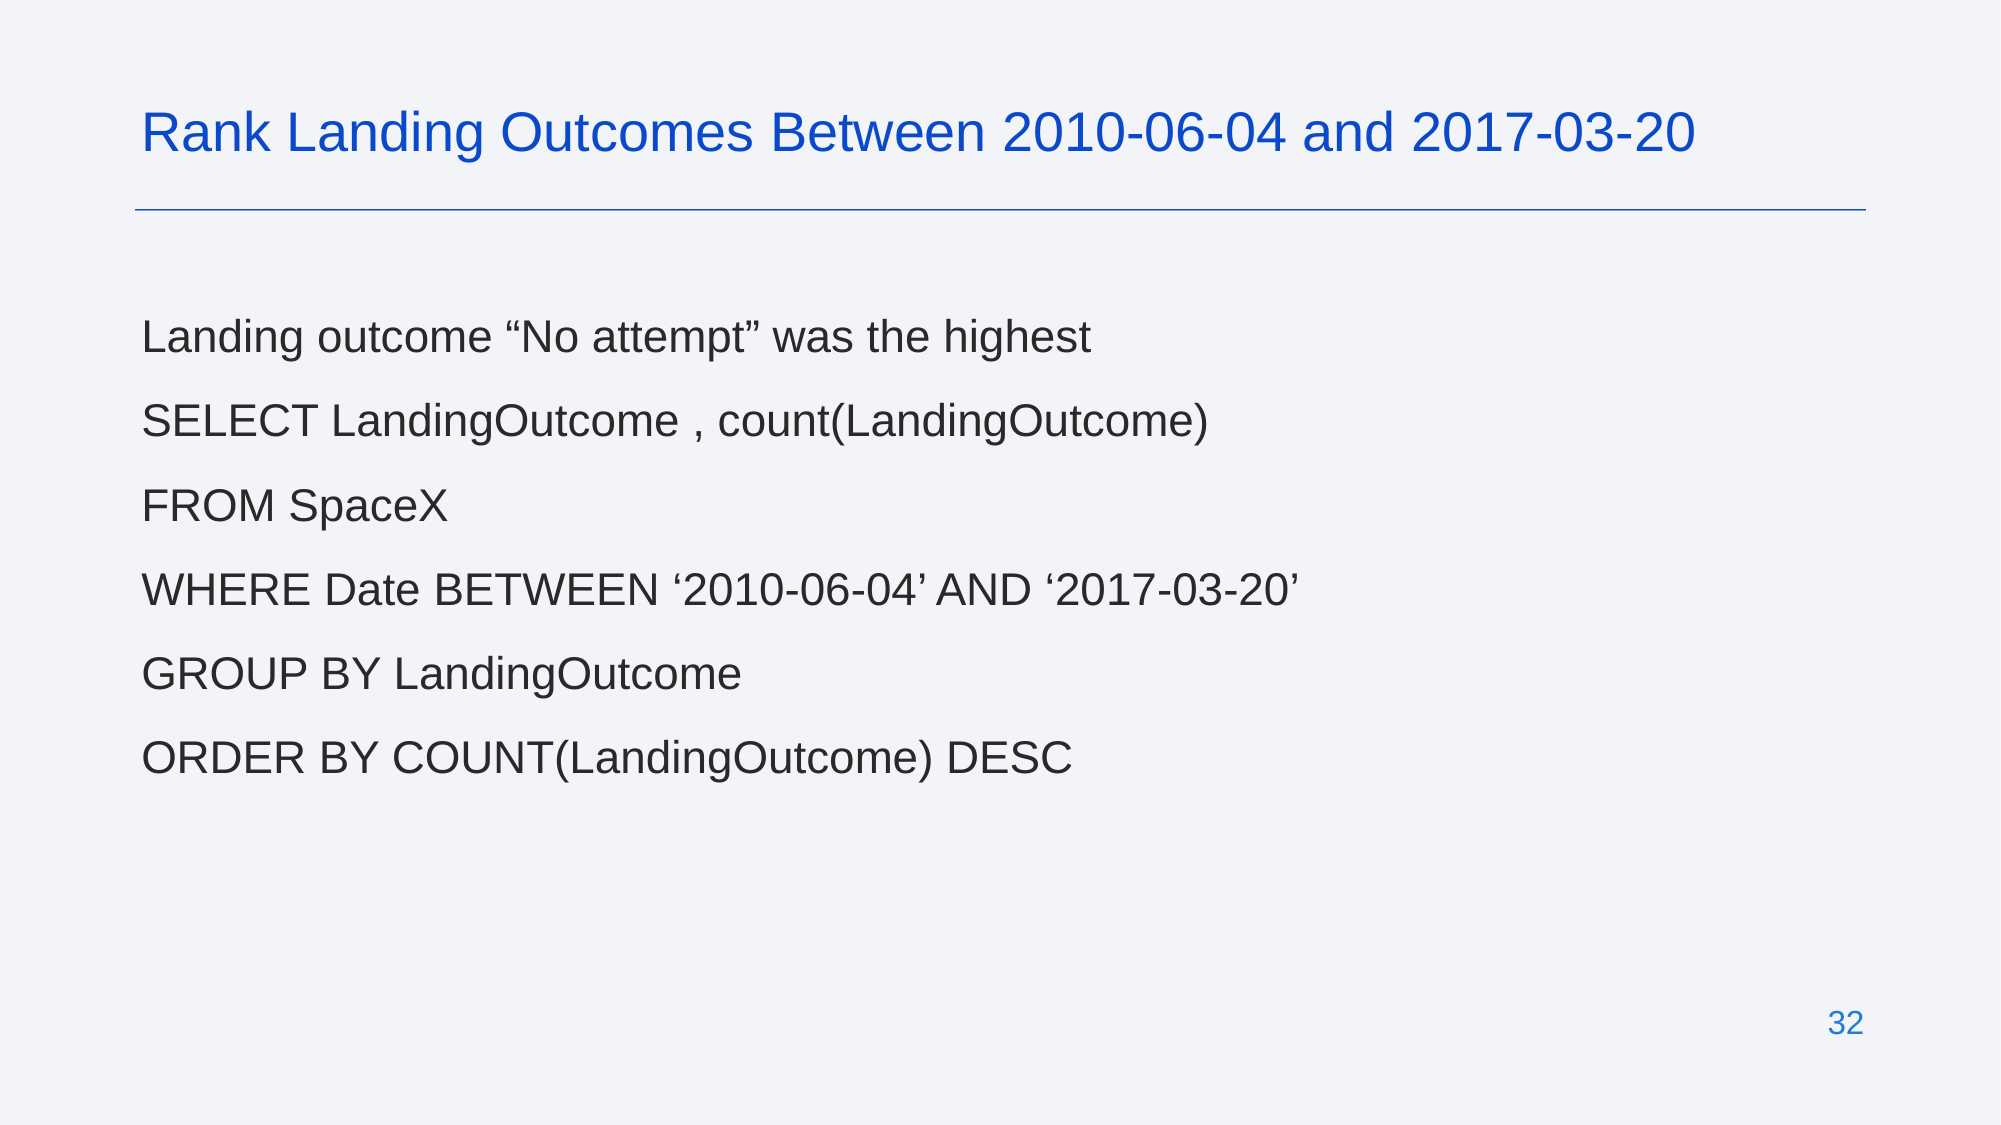

Rank Landing Outcomes Between 2010-06-04 and 2017-03-20
Landing outcome “No attempt” was the highest
SELECT LandingOutcome , count(LandingOutcome)
FROM SpaceX
WHERE Date BETWEEN ‘2010-06-04’ AND ‘2017-03-20’
GROUP BY LandingOutcome
ORDER BY COUNT(LandingOutcome) DESC

32